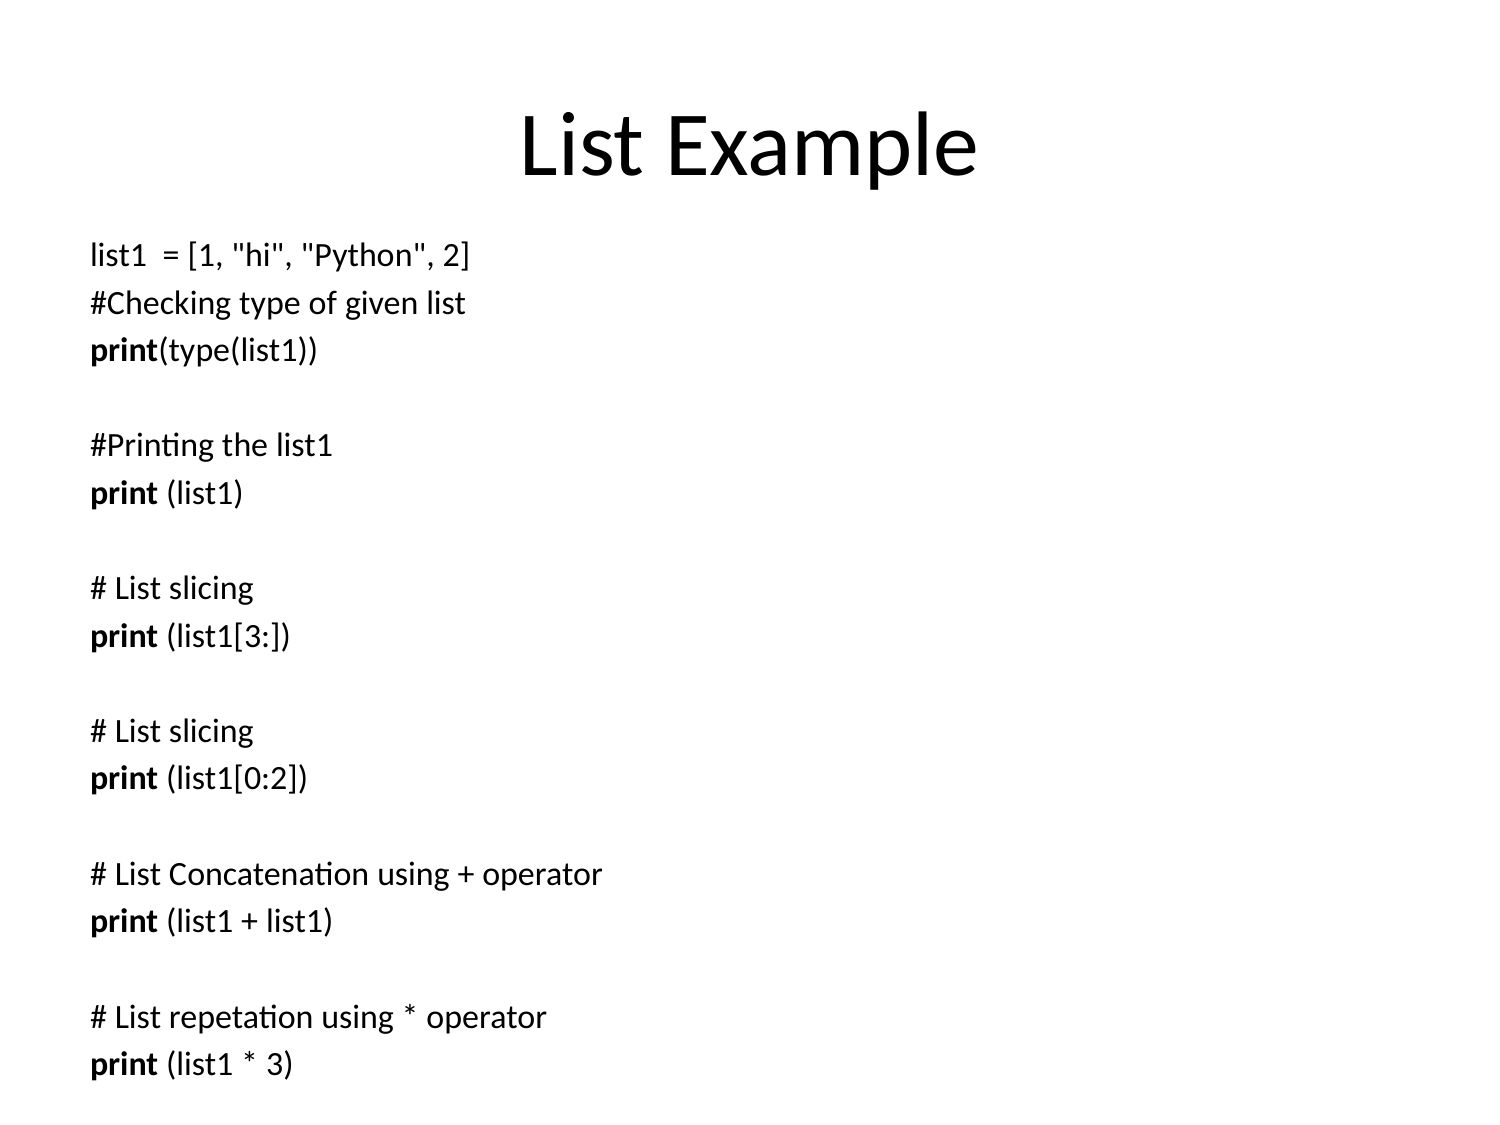

# List Example
list1  = [1, "hi", "Python", 2]
#Checking type of given list
print(type(list1))

#Printing the list1
print (list1)

# List slicing
print (list1[3:])

# List slicing
print (list1[0:2])

# List Concatenation using + operator
print (list1 + list1)

# List repetation using * operator
print (list1 * 3)